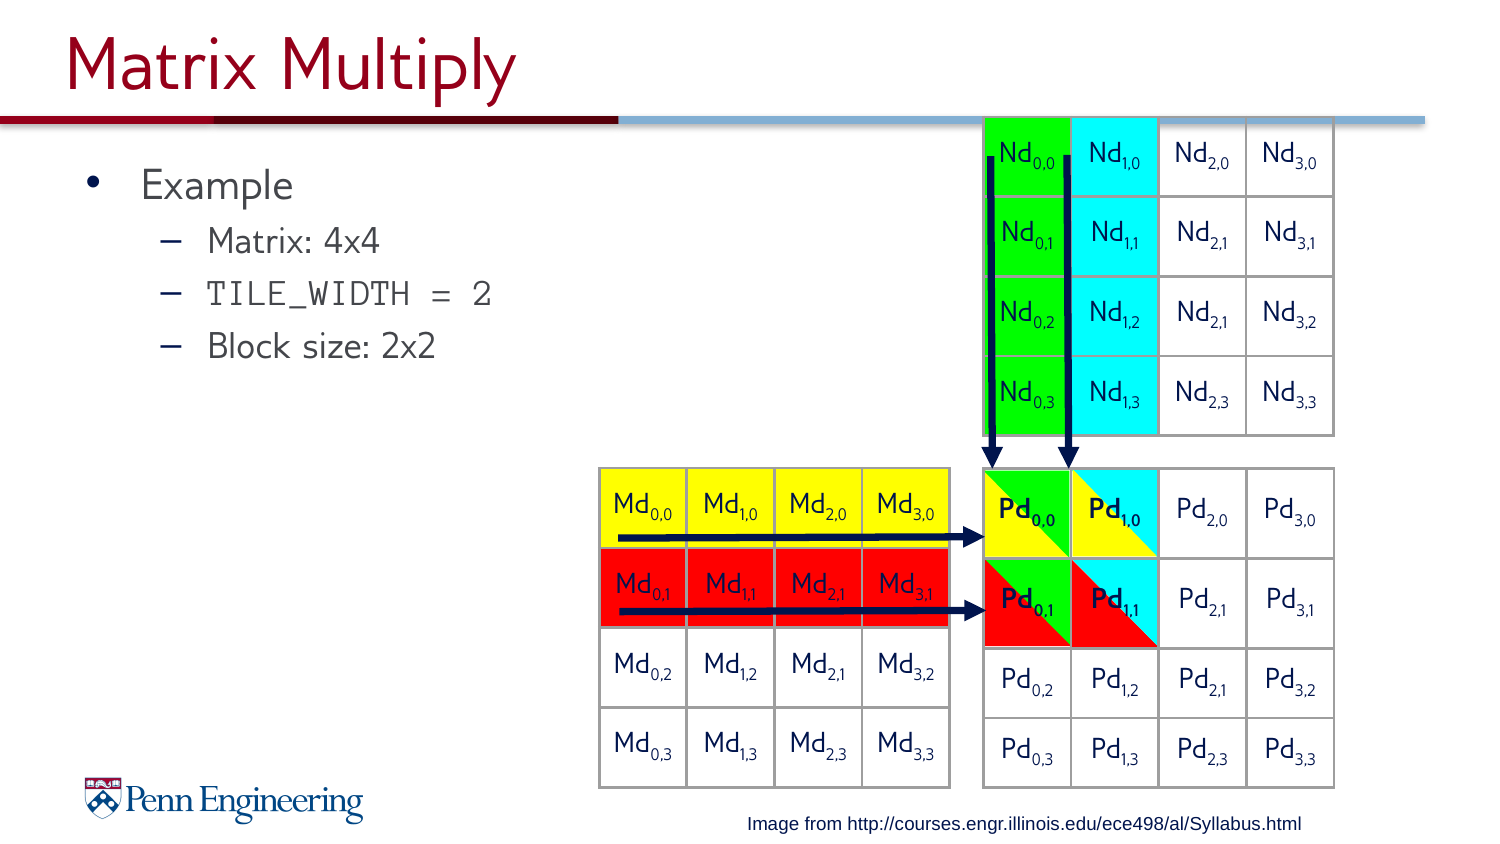

# Matrix Multiply
| Nd0,0 | Nd1,0 | Nd2,0 | Nd3,0 |
| --- | --- | --- | --- |
| Nd0,1 | Nd1,1 | Nd2,1 | Nd3,1 |
| Nd0,2 | Nd1,2 | Nd2,1 | Nd3,2 |
| Nd0,3 | Nd1,3 | Nd2,3 | Nd3,3 |
Example
Matrix: 4x4
TILE_WIDTH = 2
Block size: 2x2
| Md0,0 | Md1,0 | Md2,0 | Md3,0 |
| --- | --- | --- | --- |
| Md0,1 | Md1,1 | Md2,1 | Md3,1 |
| Md0,2 | Md1,2 | Md2,1 | Md3,2 |
| Md0,3 | Md1,3 | Md2,3 | Md3,3 |
| Pd0,0 | Pd1,0 | Pd2,0 | Pd3,0 |
| --- | --- | --- | --- |
| Pd0,1 | Pd1,1 | Pd2,1 | Pd3,1 |
| Pd0,2 | Pd1,2 | Pd2,1 | Pd3,2 |
| Pd0,3 | Pd1,3 | Pd2,3 | Pd3,3 |

Image from http://courses.engr.illinois.edu/ece498/al/Syllabus.html